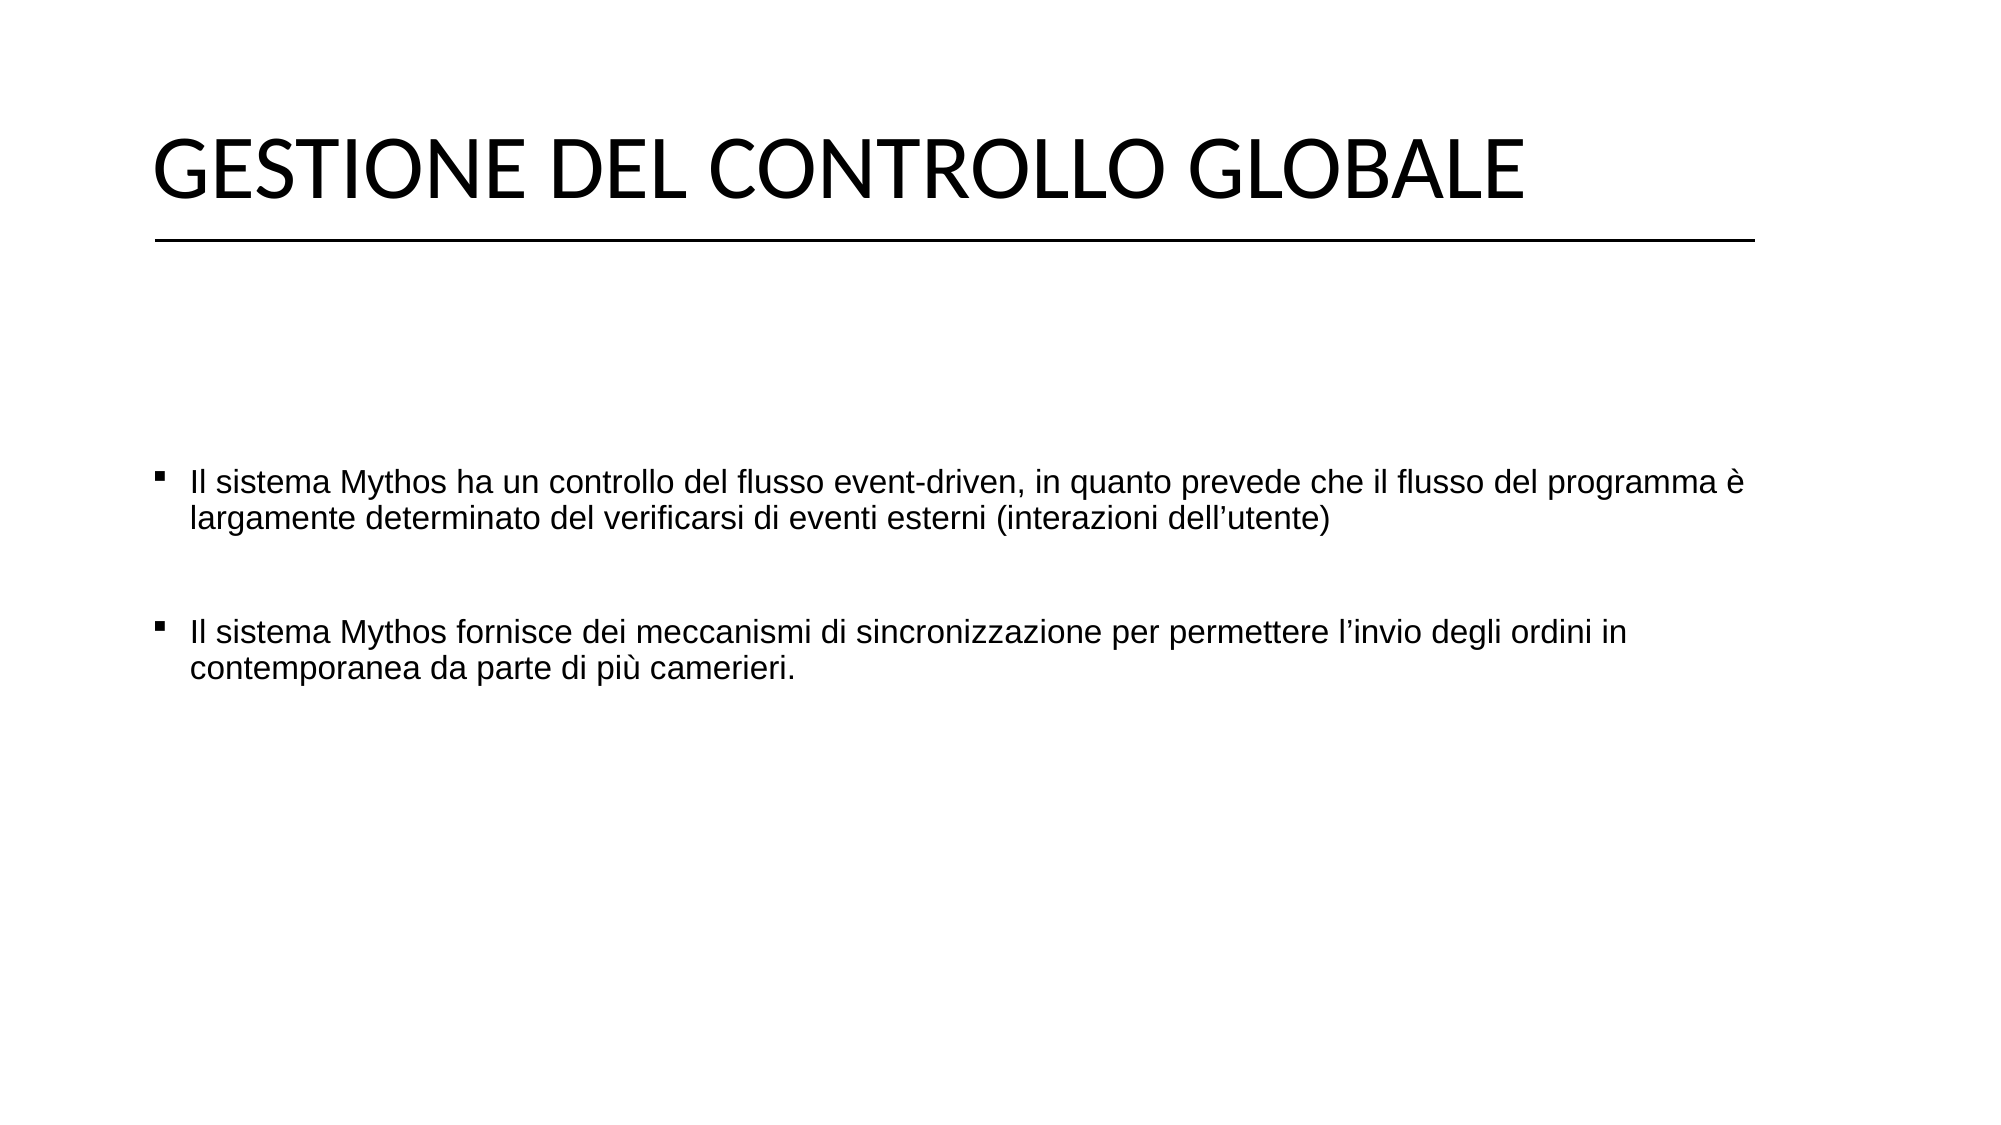

# GESTIONE DEL CONTROLLO GLOBALE
Il sistema Mythos ha un controllo del flusso event-driven, in quanto prevede che il flusso del programma è largamente determinato del verificarsi di eventi esterni (interazioni dell’utente)

Il sistema Mythos fornisce dei meccanismi di sincronizzazione per permettere l’invio degli ordini in contemporanea da parte di più camerieri.